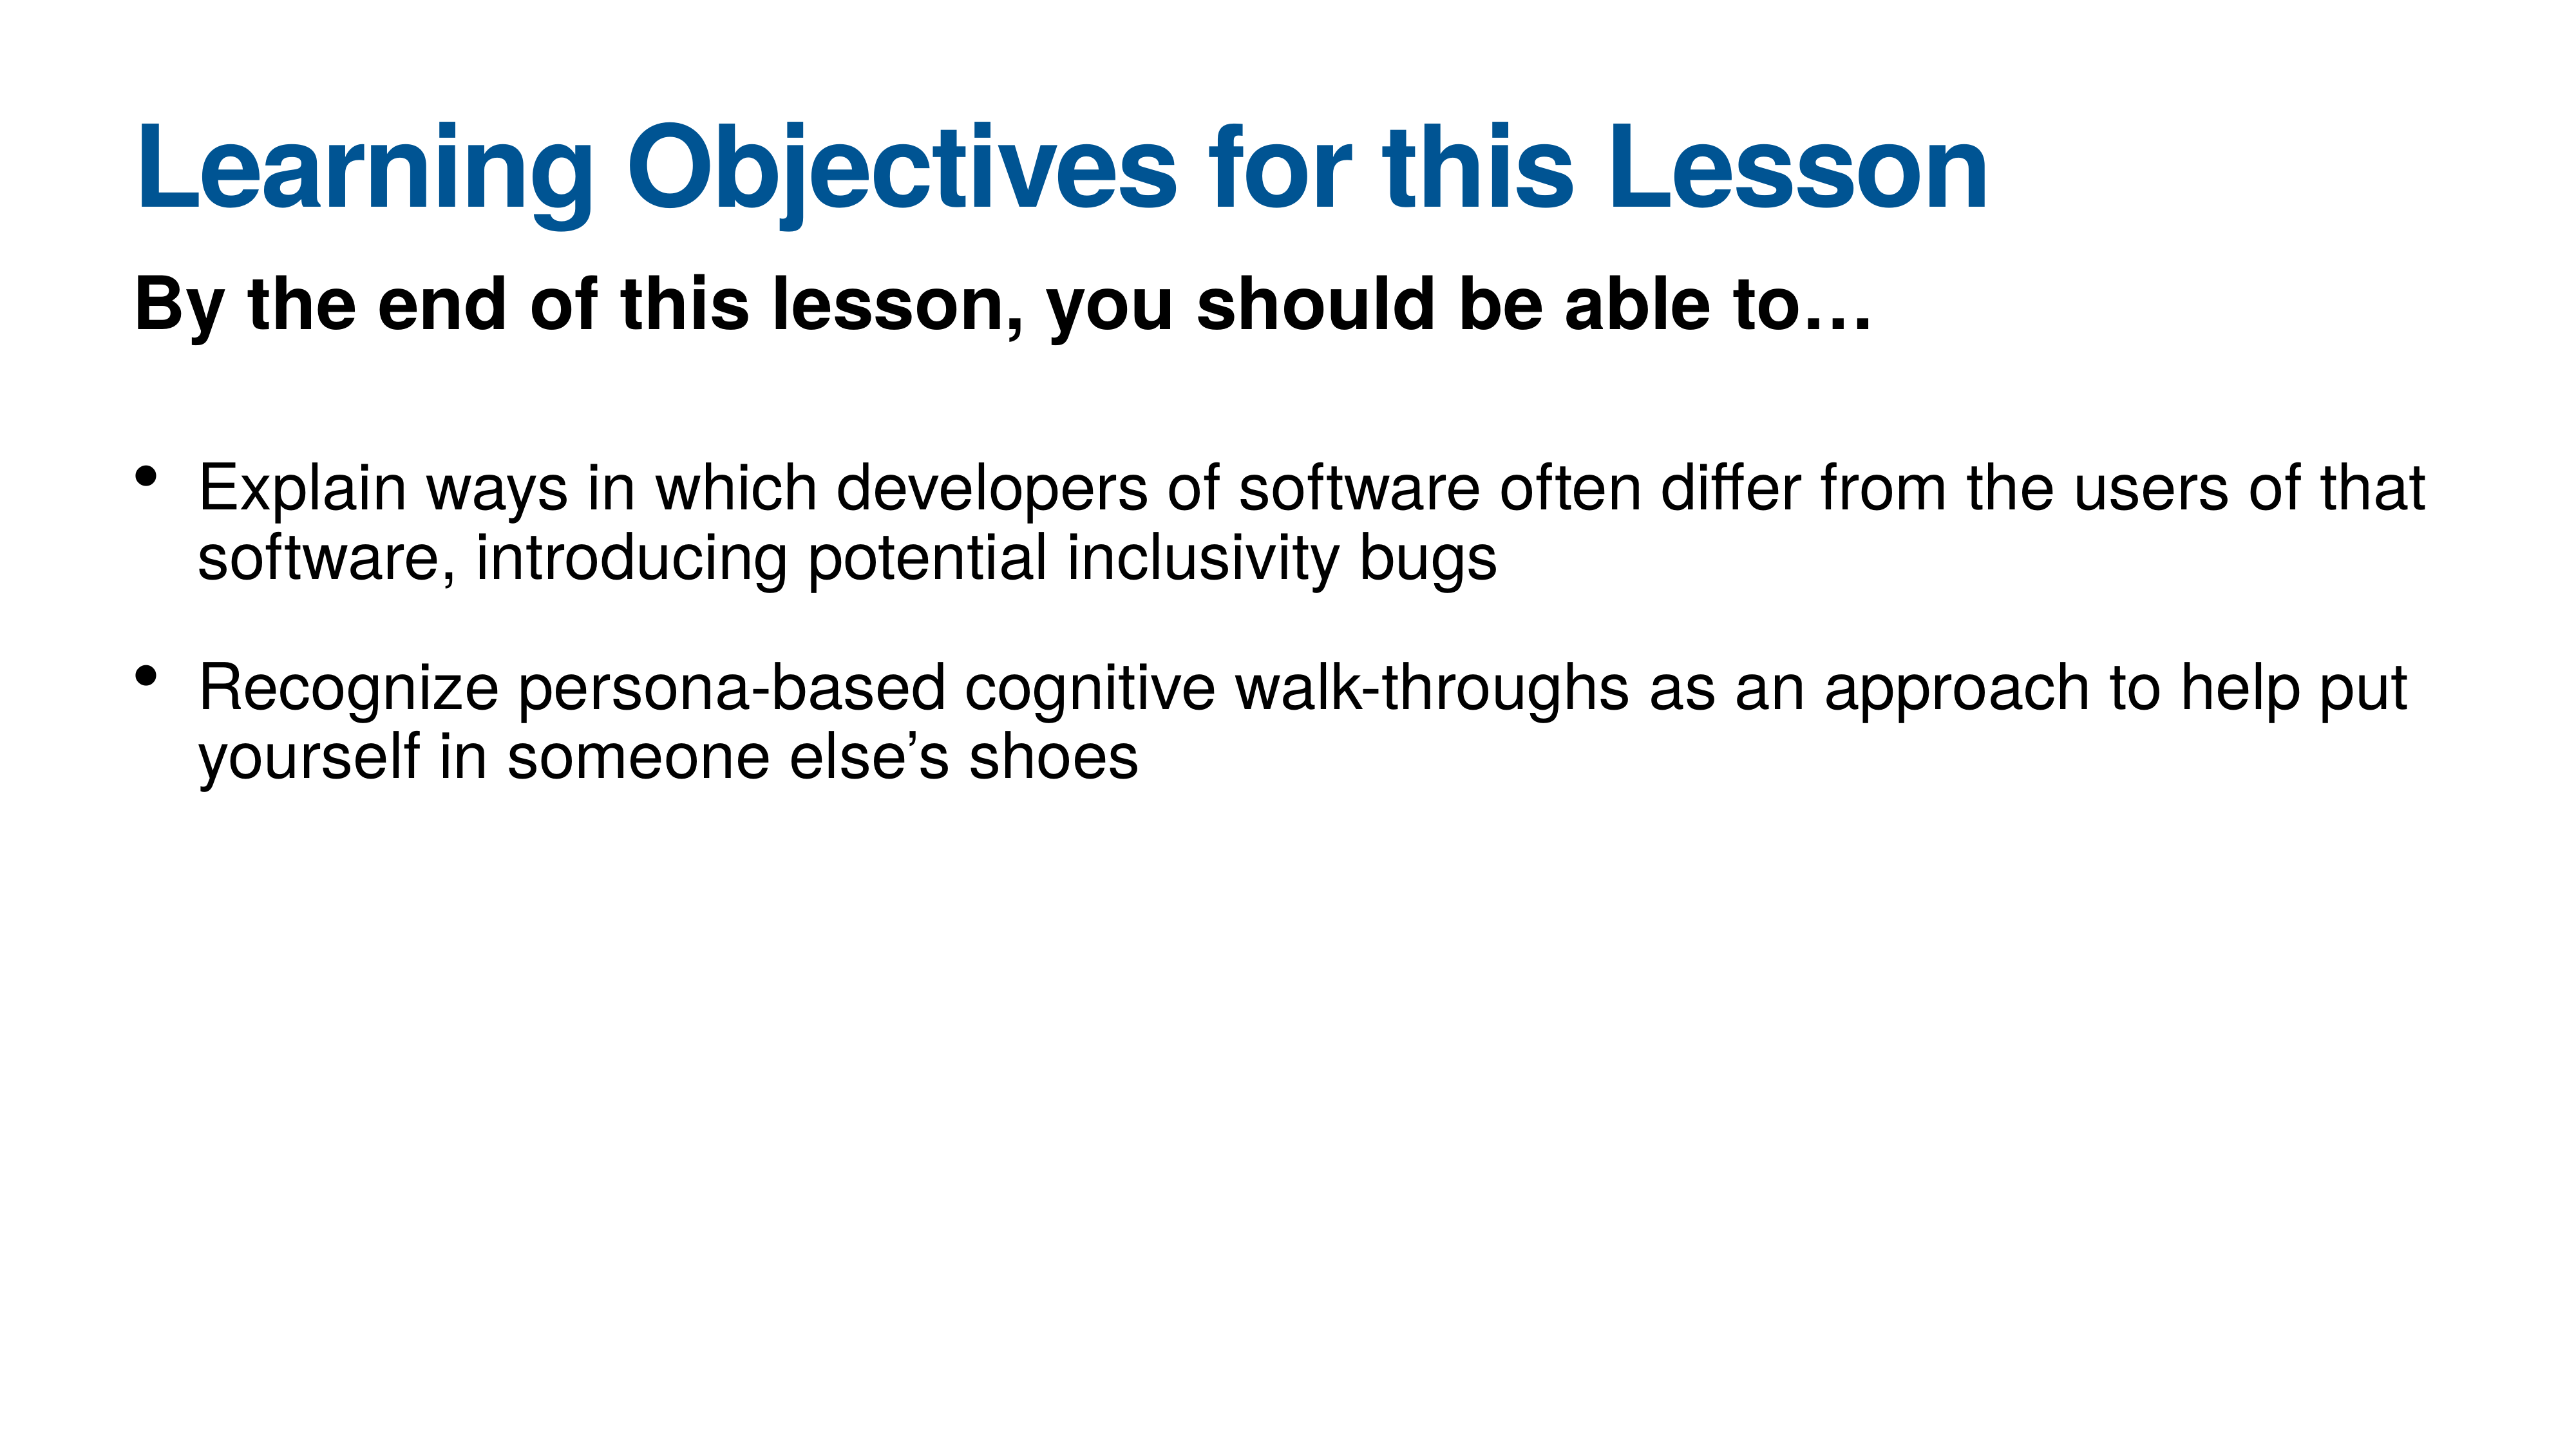

# Learning Objectives for this Lesson
By the end of this lesson, you should be able to…
Explain ways in which developers of software often differ from the users of that software, introducing potential inclusivity bugs
Recognize persona-based cognitive walk-throughs as an approach to help put yourself in someone else’s shoes